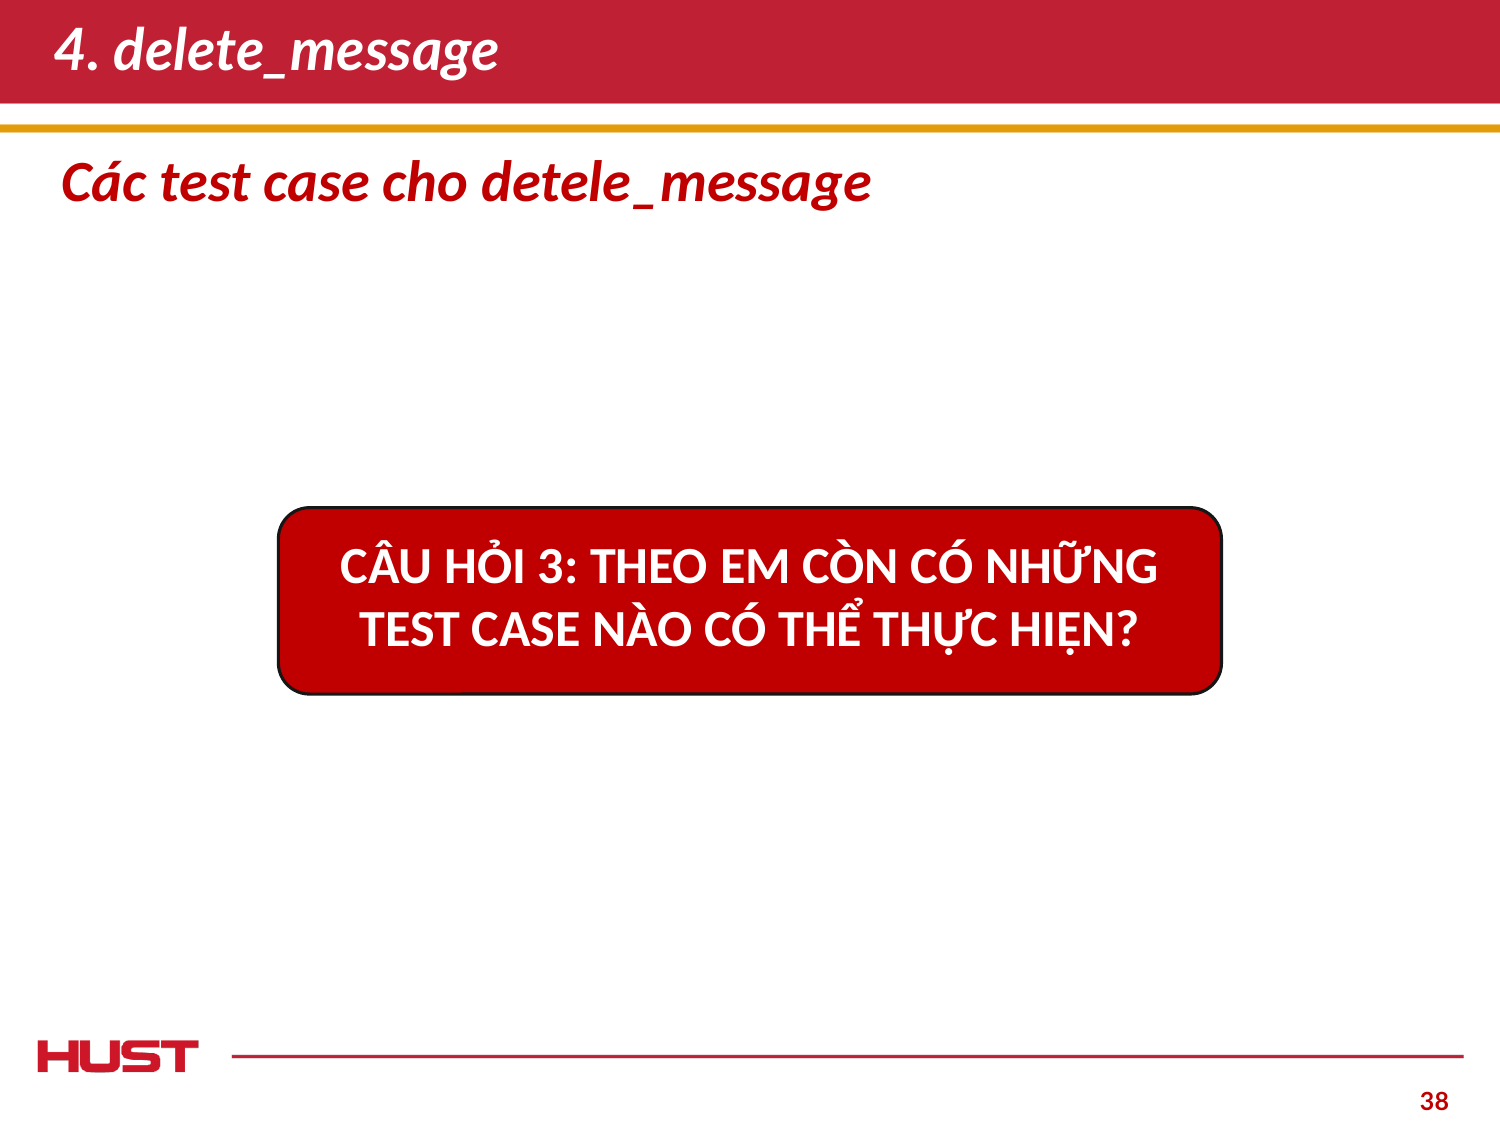

# 4. delete_message
Các test case cho detele_message

CÂU HỎI 3: THEO EM CÒN CÓ NHỮNG TEST CASE NÀO CÓ THỂ THỰC HIỆN?
38